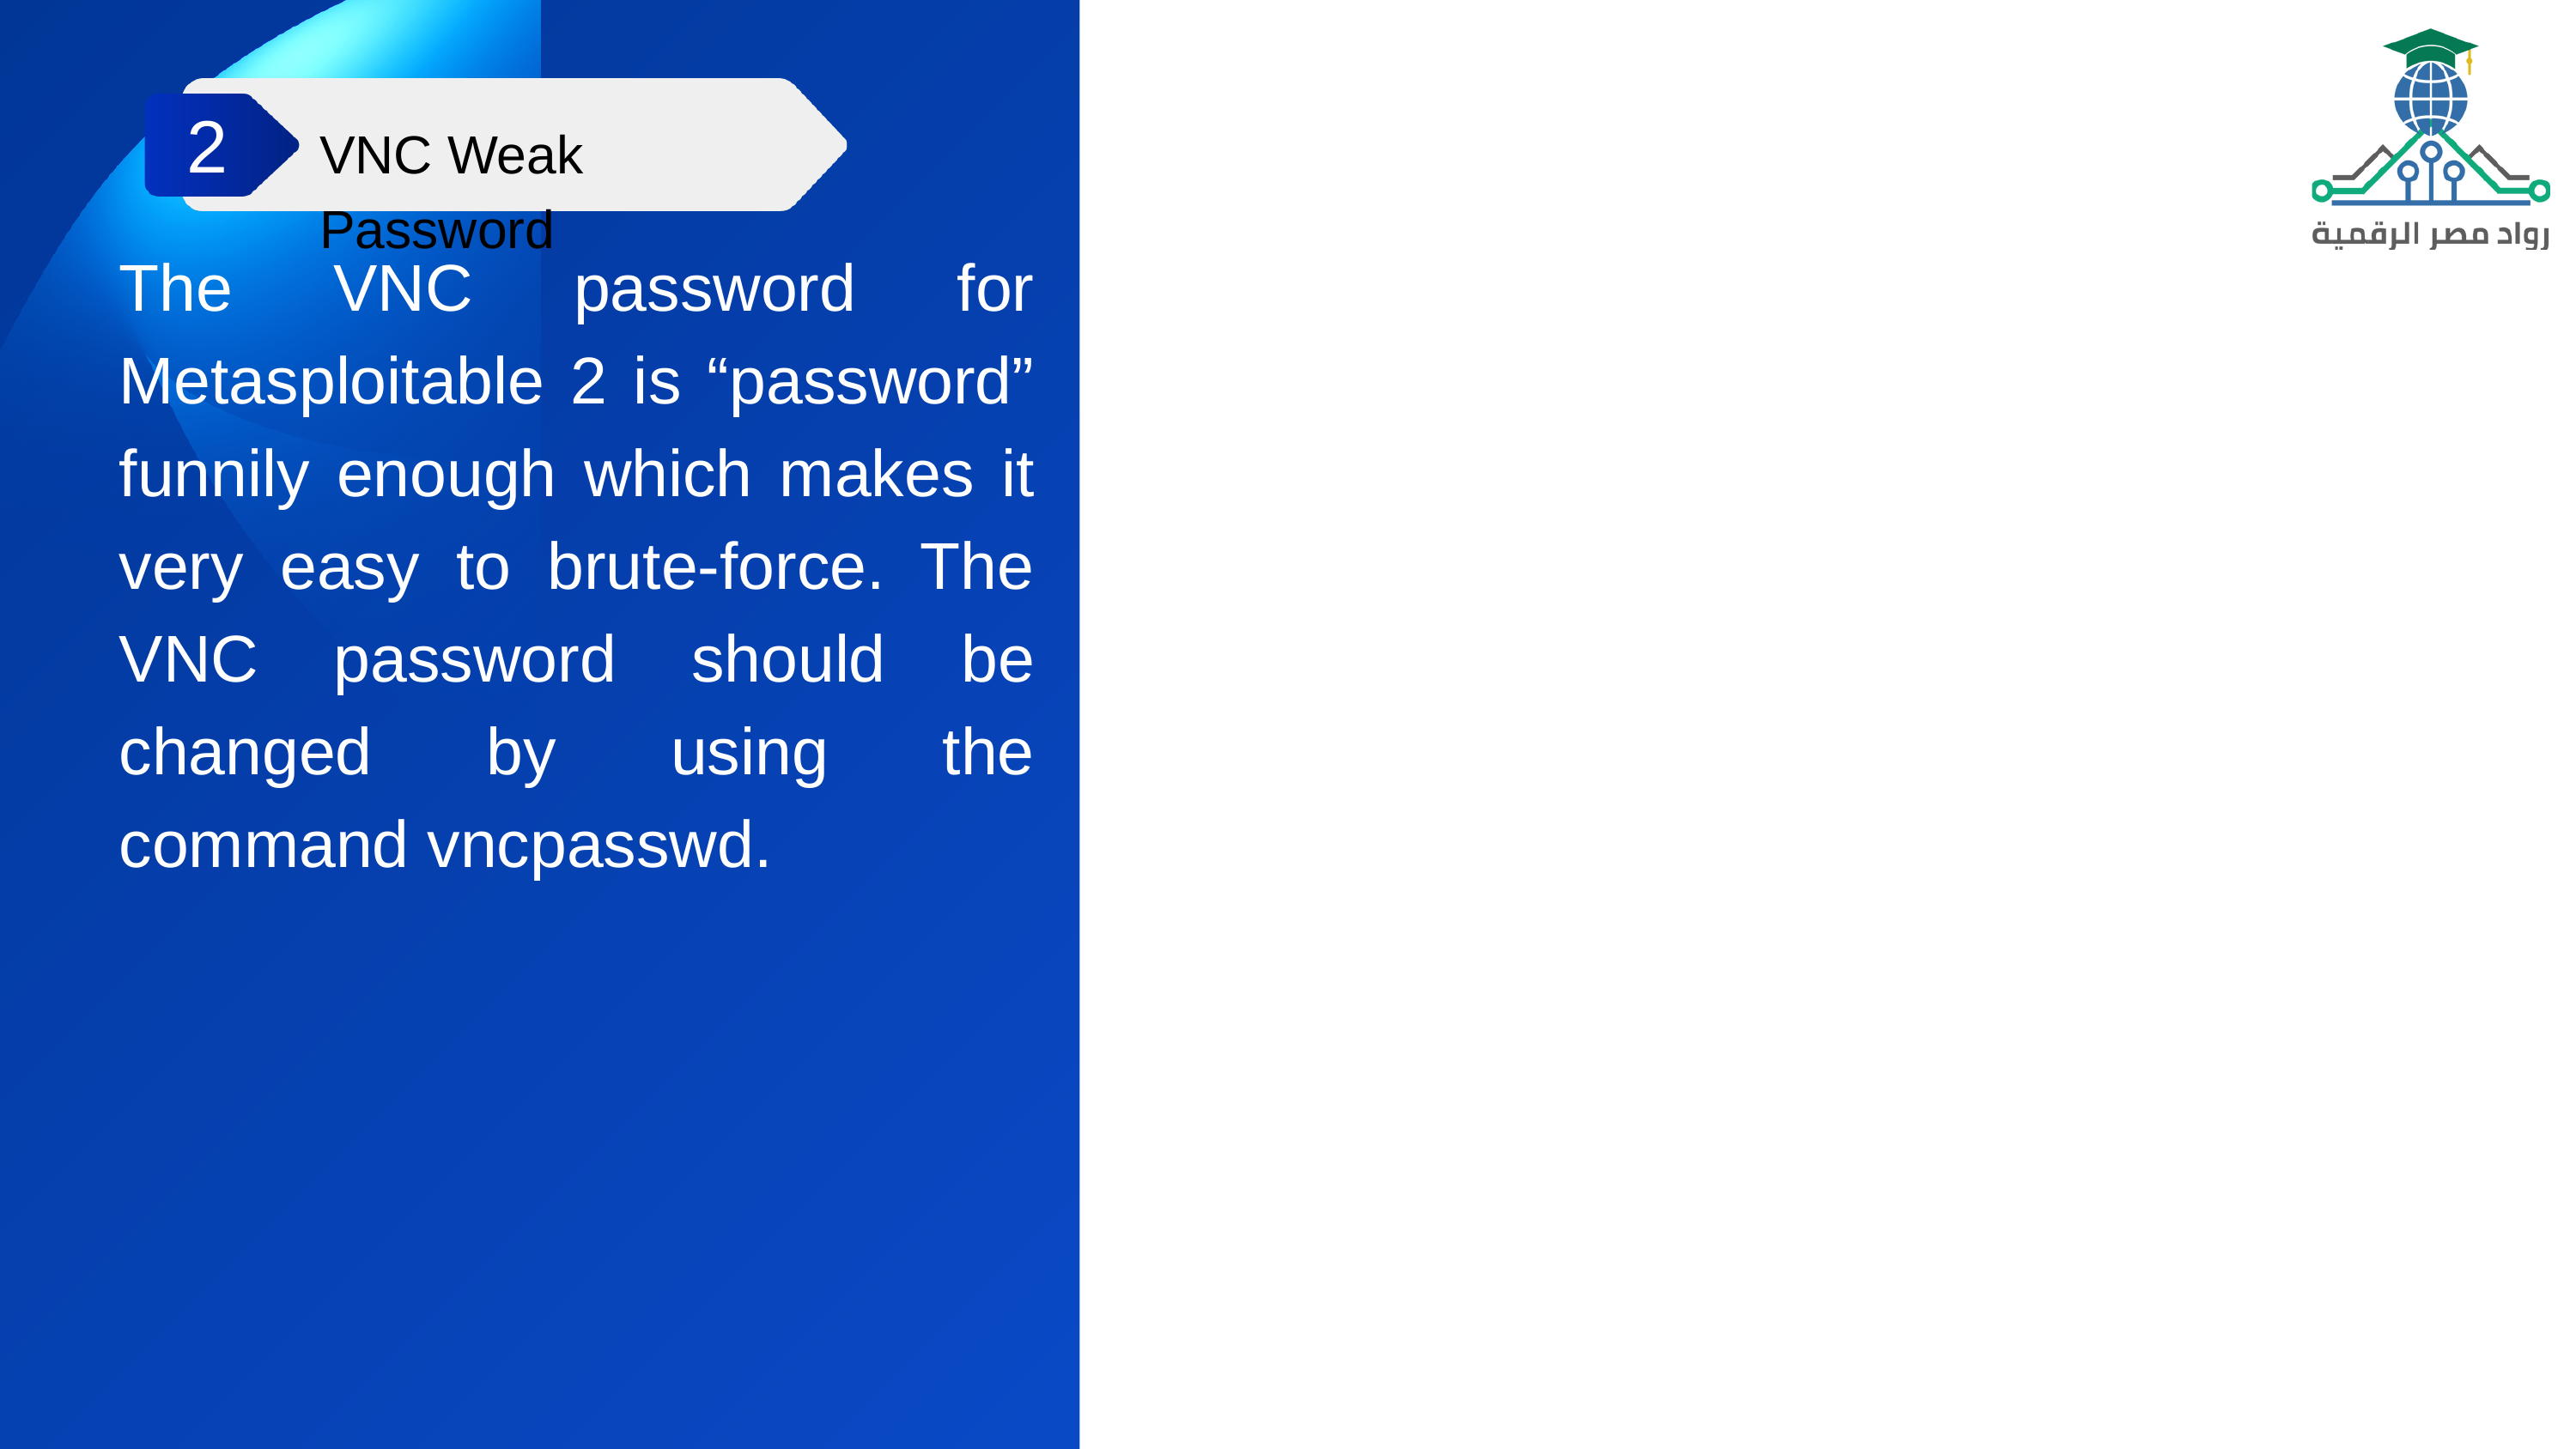

VNC Weak Password
2
The VNC password for Metasploitable 2 is “password” funnily enough which makes it very easy to brute-force. The VNC password should be changed by using the command vncpasswd.

01
04